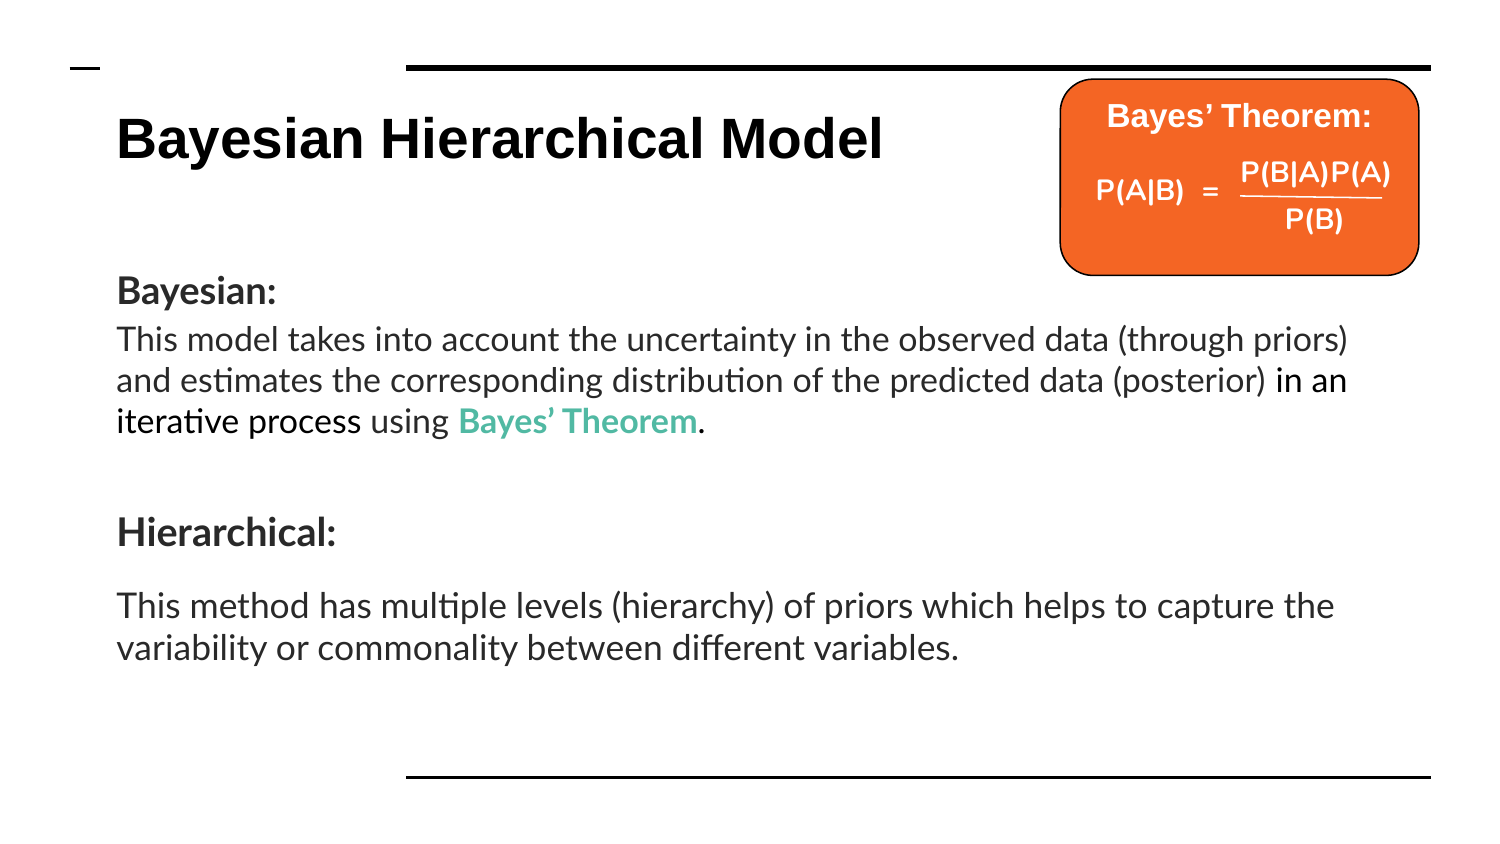

Bayes’ Theorem:
# Bayesian Hierarchical Model
P(B|A)P(A)
P(A|B)  =
P(B)
Bayesian:
This model takes into account the uncertainty in the observed data (through priors) and estimates the corresponding distribution of the predicted data (posterior) in an iterative process using Bayes’ Theorem.
Hierarchical:
This method has multiple levels (hierarchy) of priors which helps to capture the variability or commonality between different variables.